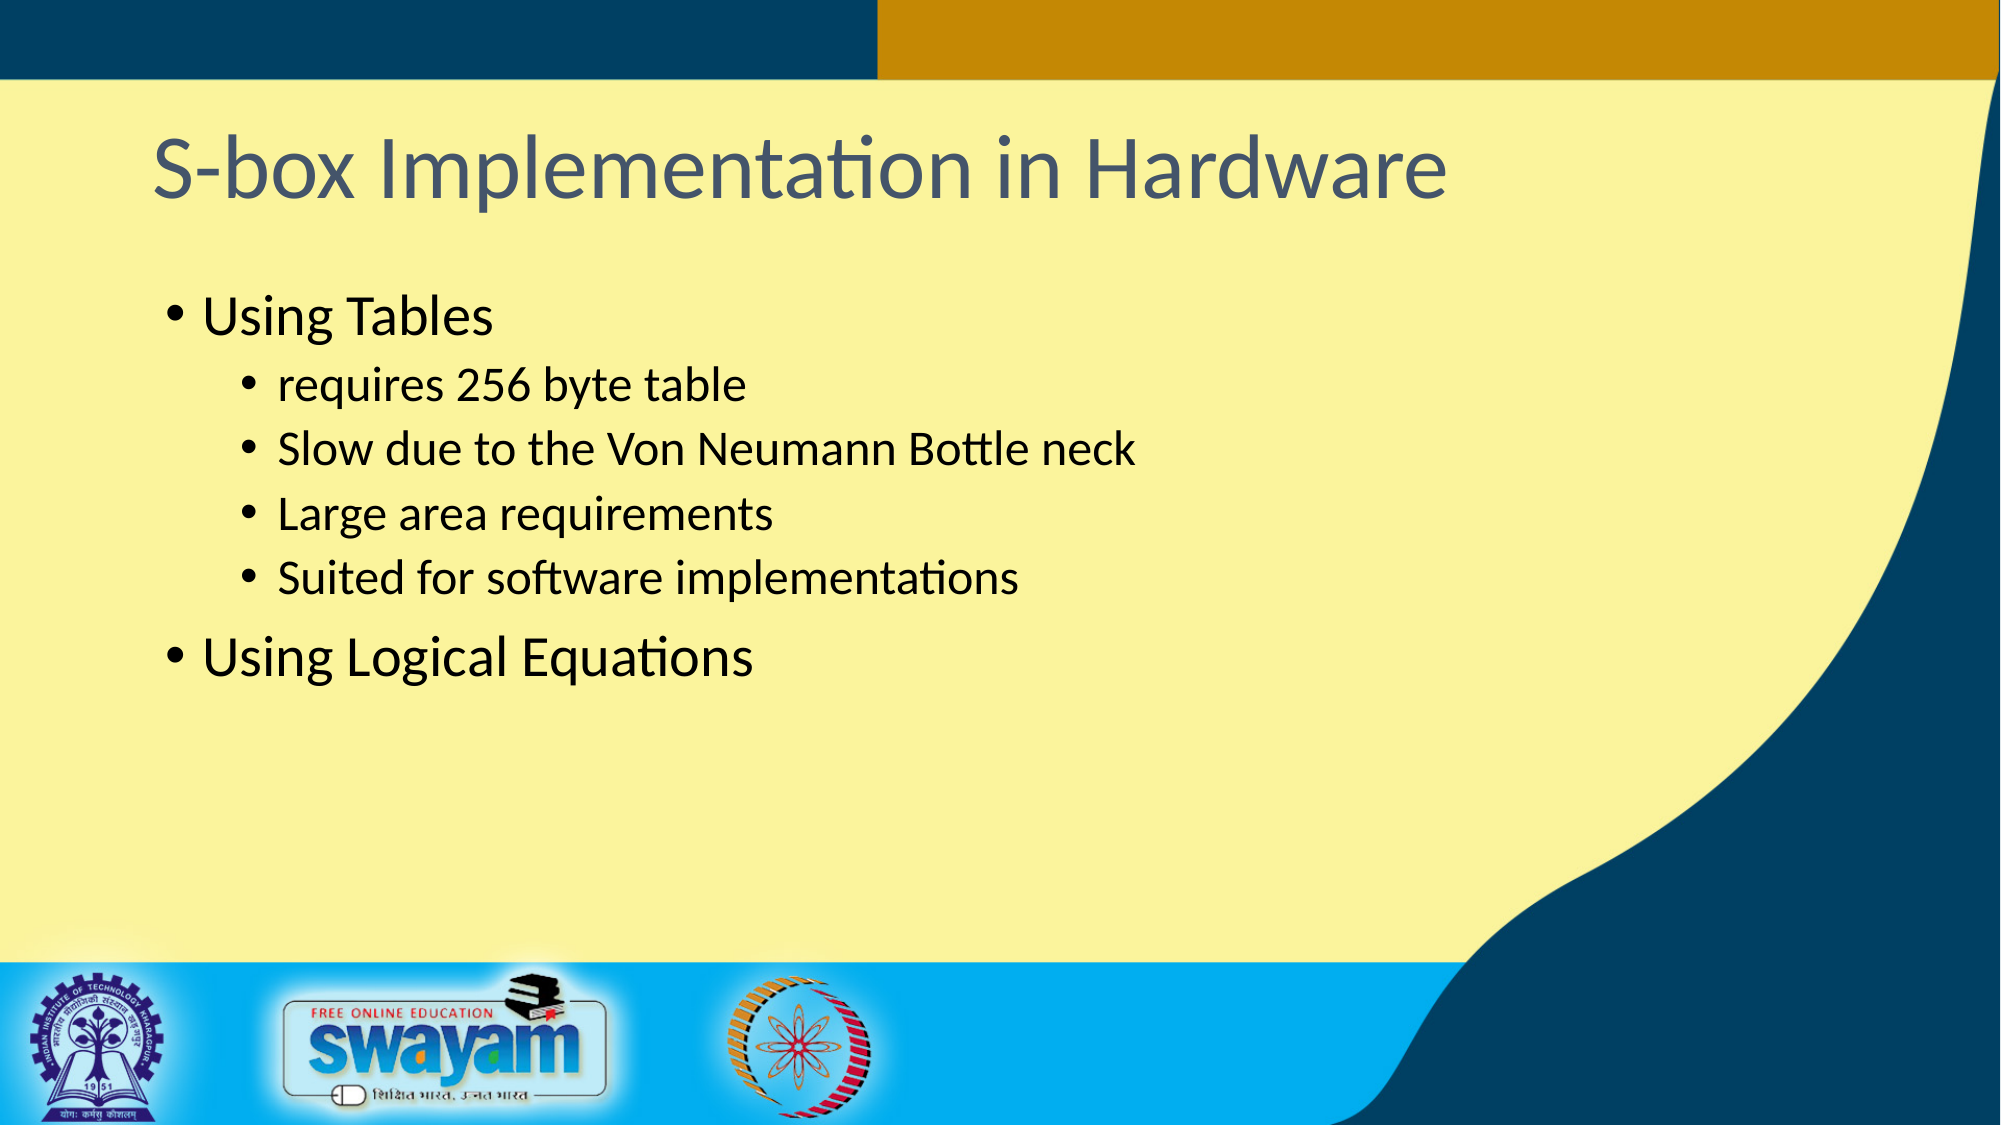

S-box Implementation in Hardware
Using Tables
requires 256 byte table
Slow due to the Von Neumann Bottle neck
Large area requirements
Suited for software implementations
Using Logical Equations